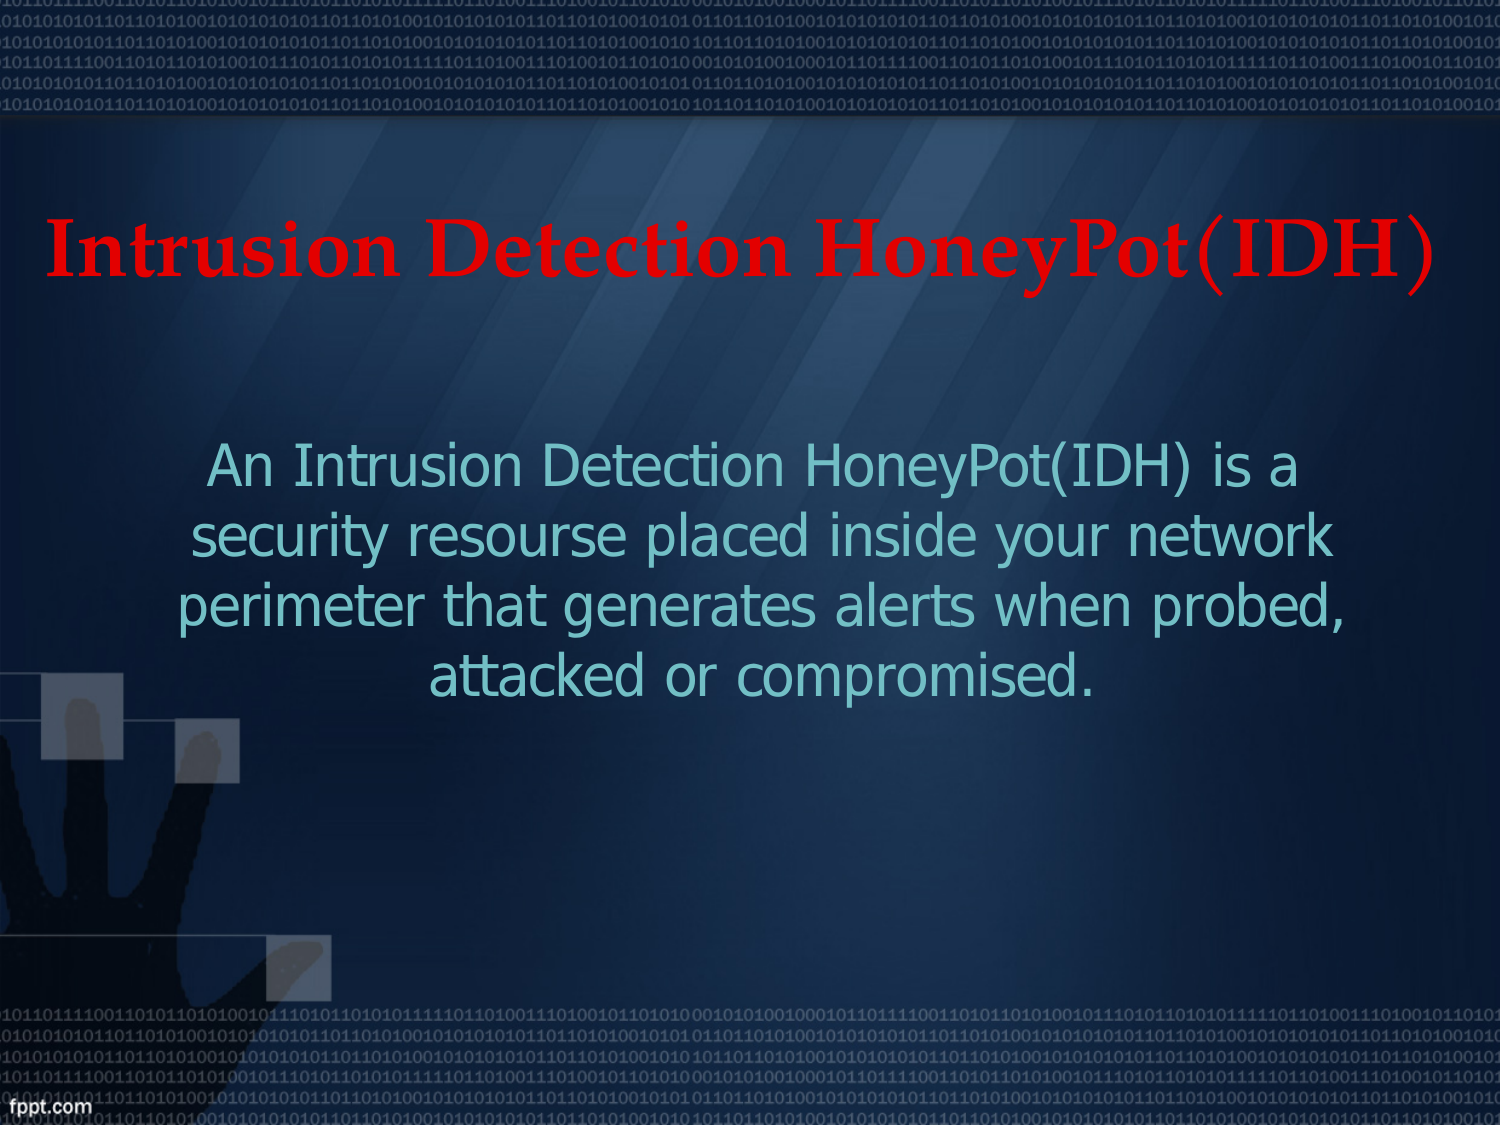

# Intrusion Detection HoneyPot(IDH)
An Intrusion Detection HoneyPot(IDH) is a  security resourse placed inside your network perimeter that generates alerts when probed, attacked or compromised.